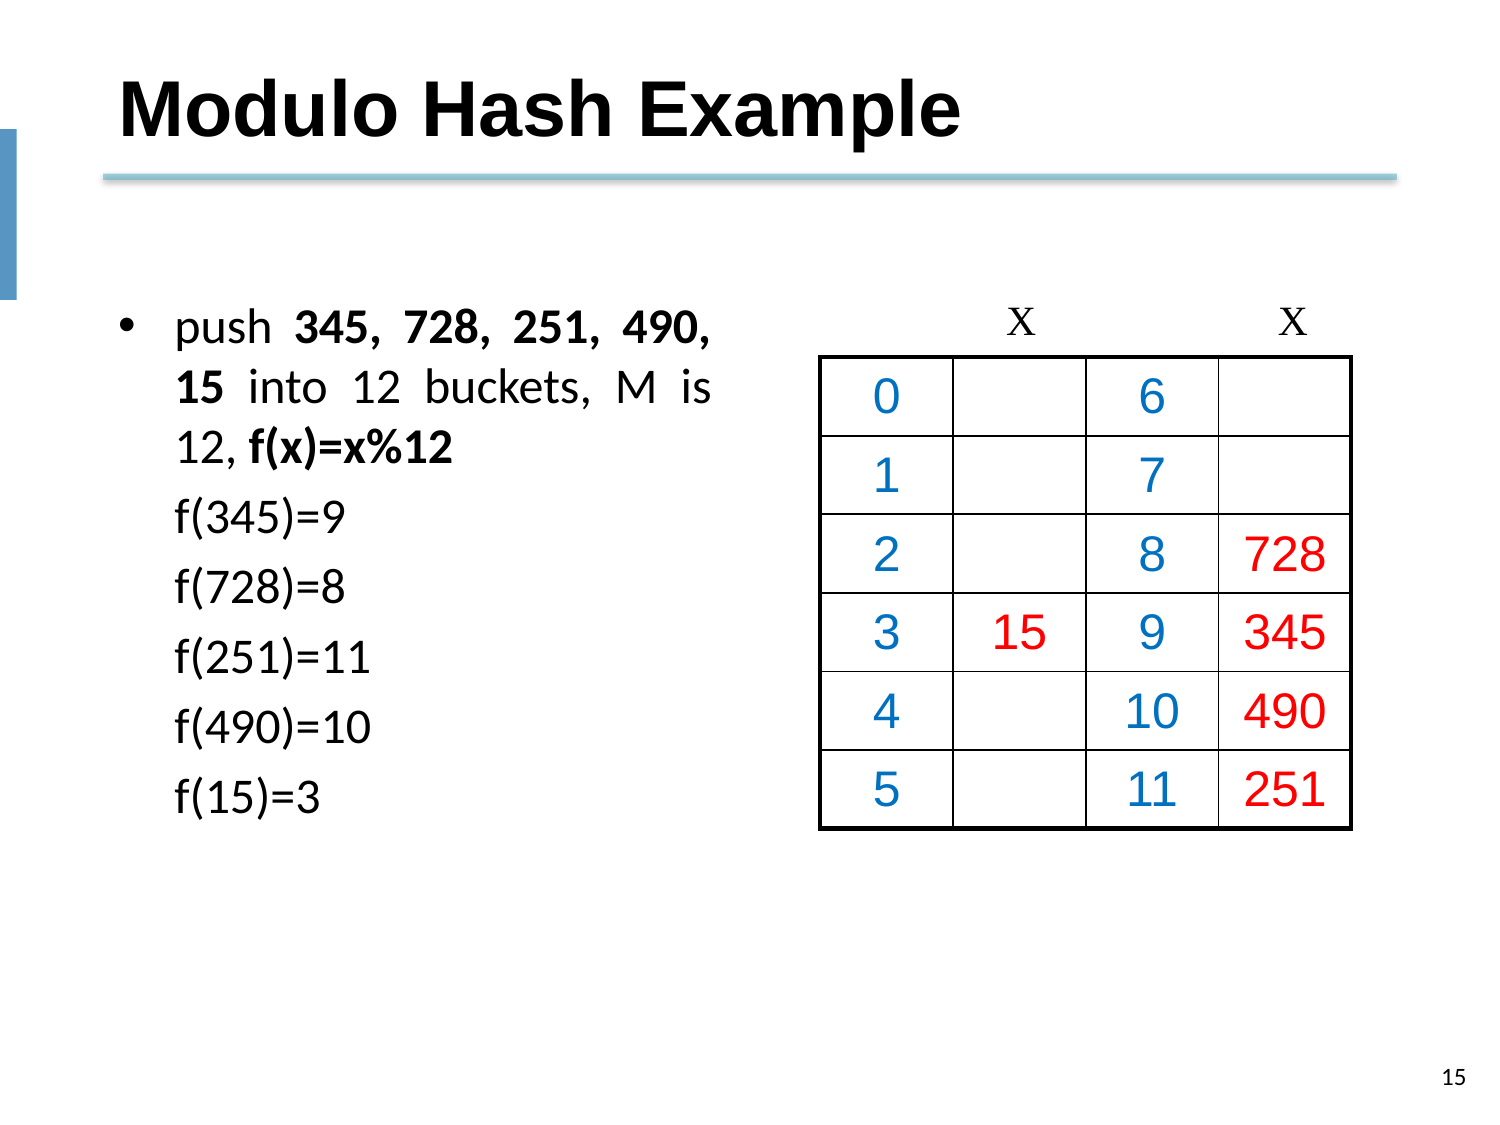

# Modulo Hash Example
push 345, 728, 251, 490, 15 into 12 buckets, M is 12, f(x)=x%12
	f(345)=9
	f(728)=8
	f(251)=11
	f(490)=10
	f(15)=3

X
X
| 0 |  | 6 |  |
| --- | --- | --- | --- |
| 1 |  | 7 |  |
| 2 |  | 8 | 728 |
| 3 | 15 | 9 | 345 |
| 4 |  | 10 | 490 |
| 5 |  | 11 | 251 |
15